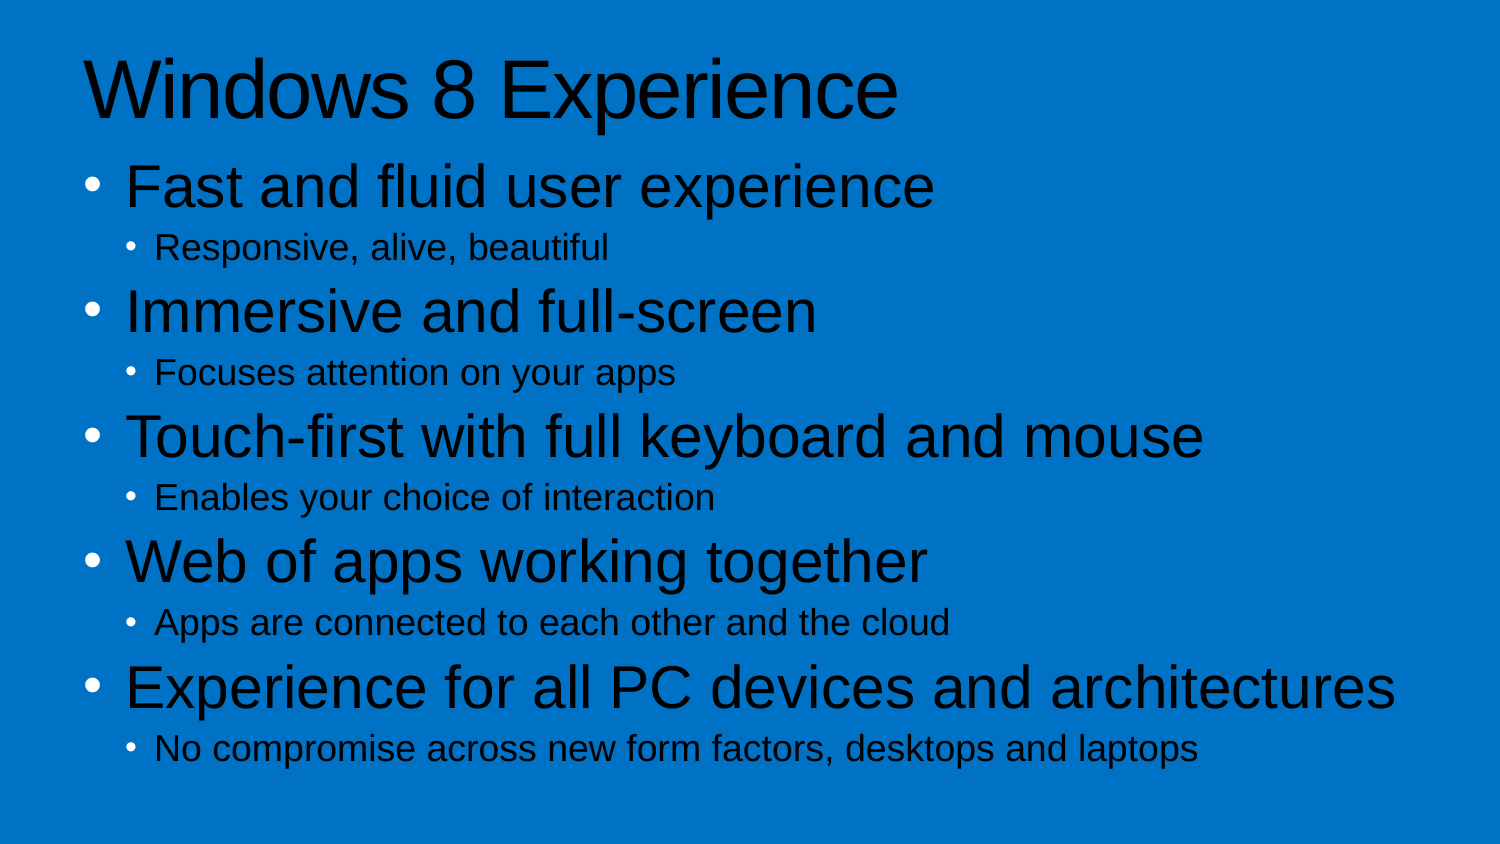

Windows 8 Experience
Fast and fluid user experience
Responsive, alive, beautiful
Immersive and full-screen
Focuses attention on your apps
Touch-first with full keyboard and mouse
Enables your choice of interaction
Web of apps working together
Apps are connected to each other and the cloud
Experience for all PC devices and architectures
No compromise across new form factors, desktops and laptops